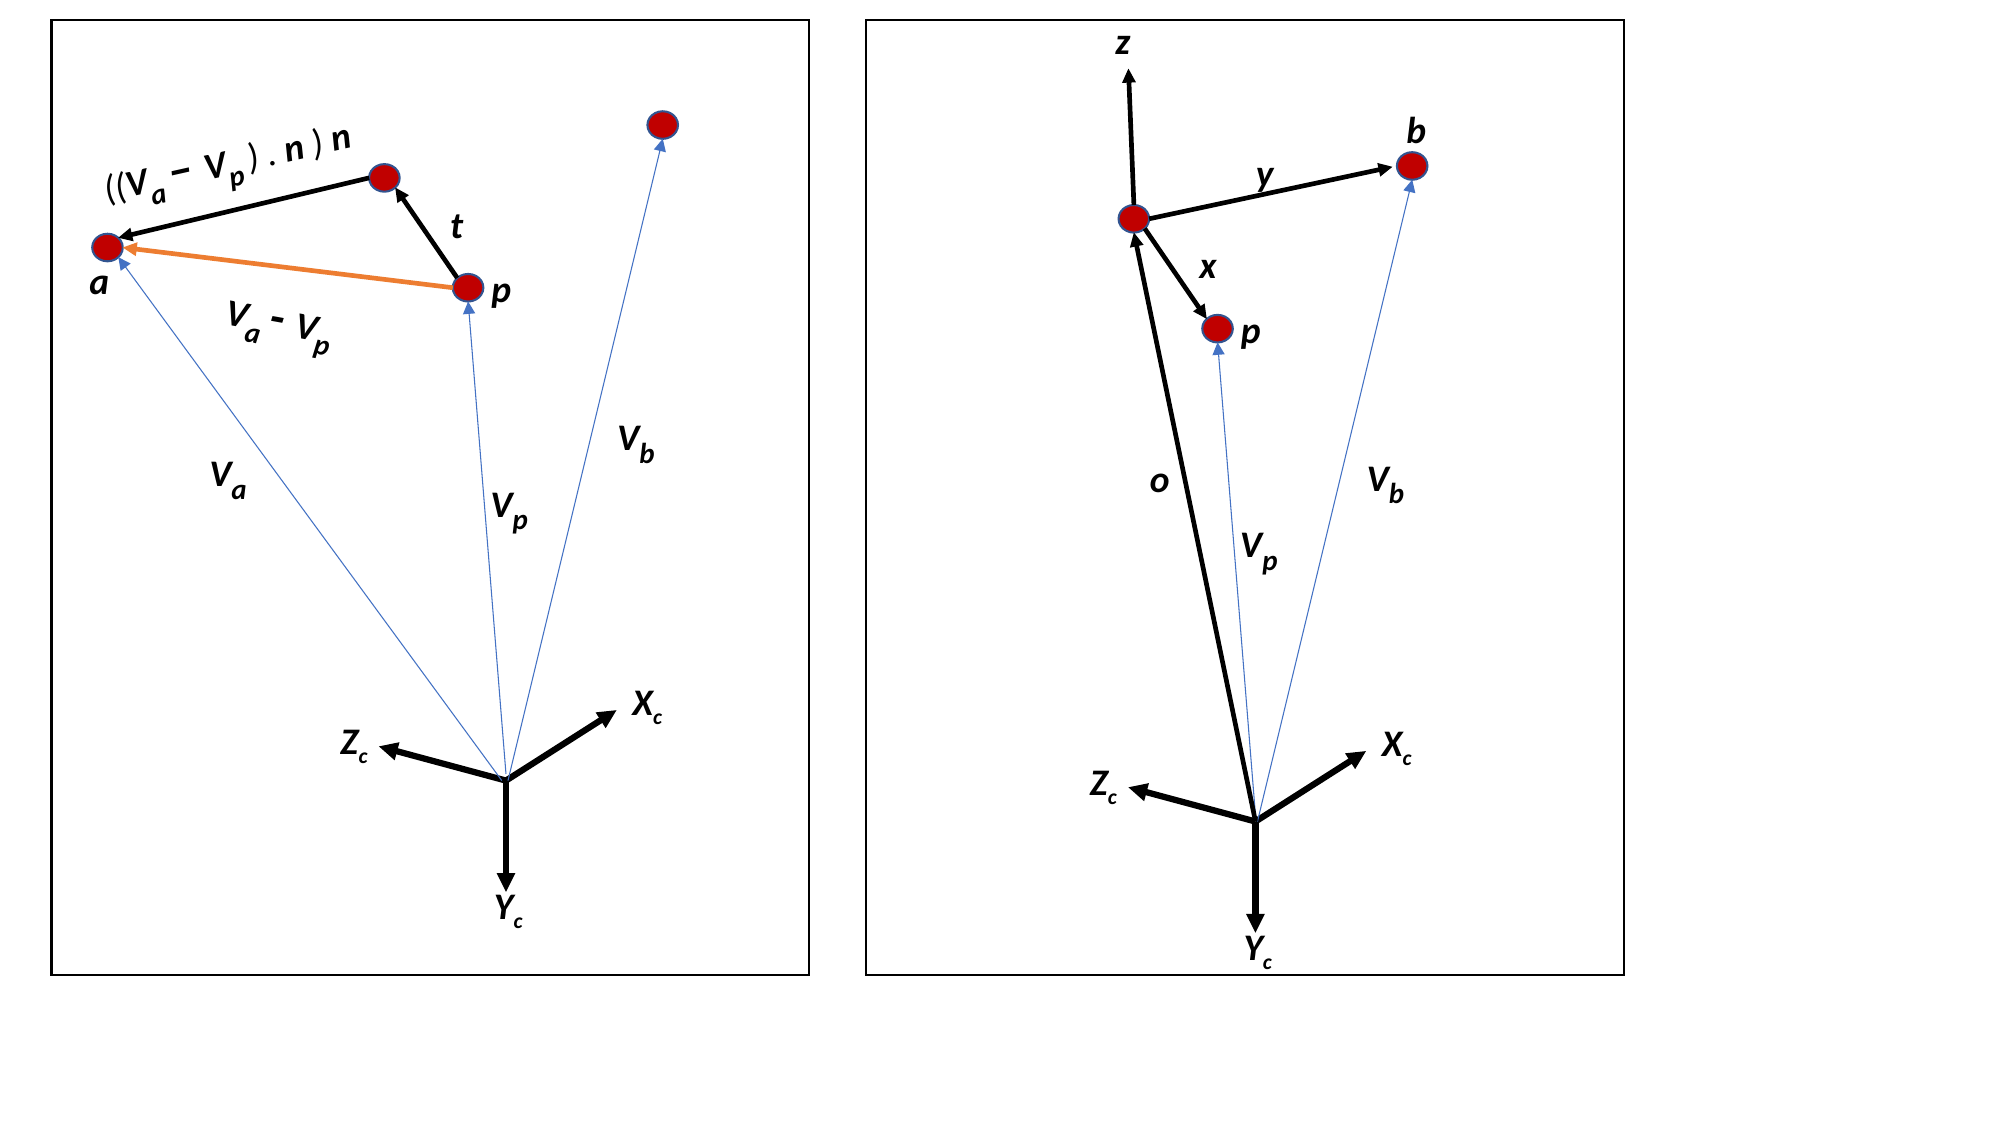

z

b

((Va – Vp ) . n ) n
y

t

x
a
p

Va - Vp
p

Vb
Va
Vb
o
Vp
Vp
Xc
Zc
Yc
Xc
Zc
Yc